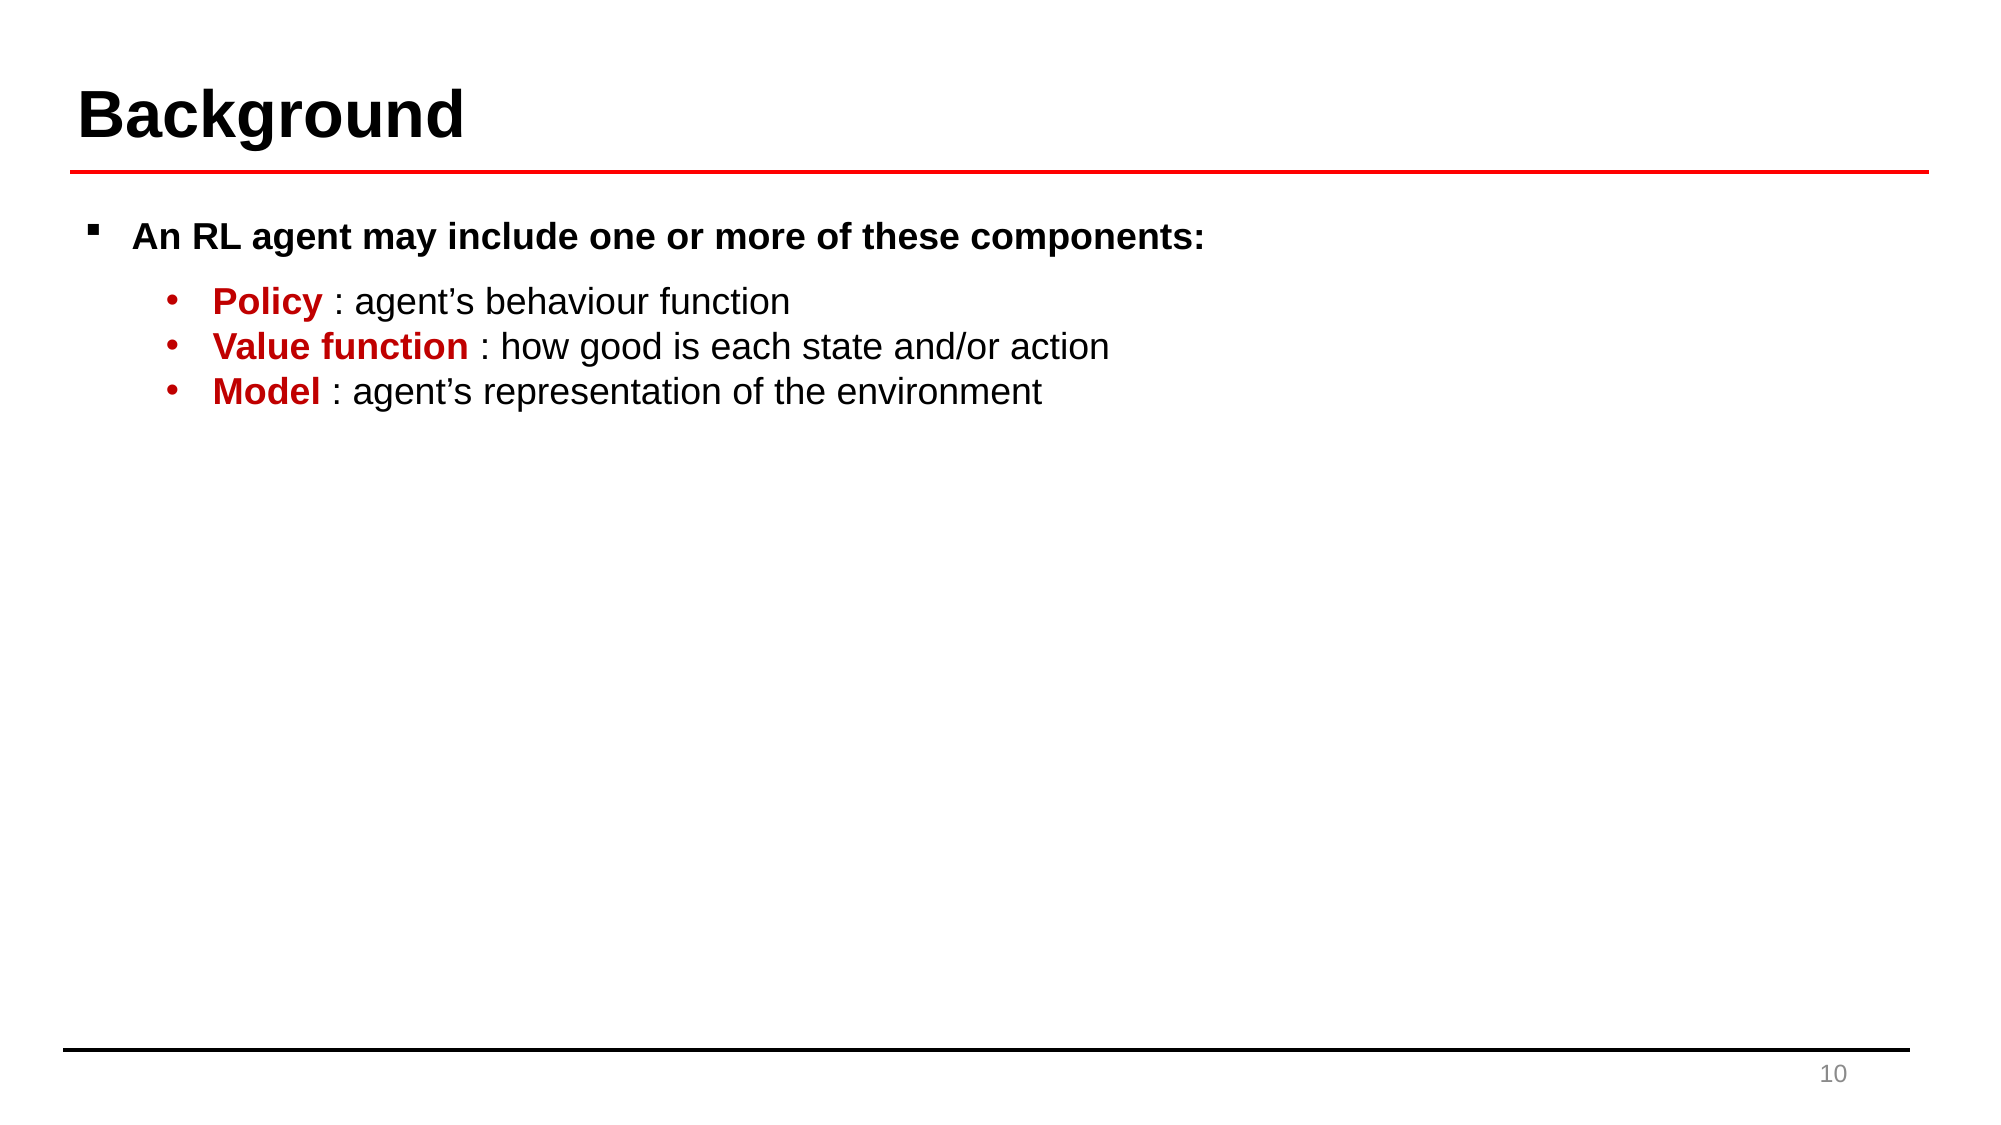

Background
An RL agent may include one or more of these components:
Policy : agent’s behaviour function
Value function : how good is each state and/or action
Model : agent’s representation of the environment
10